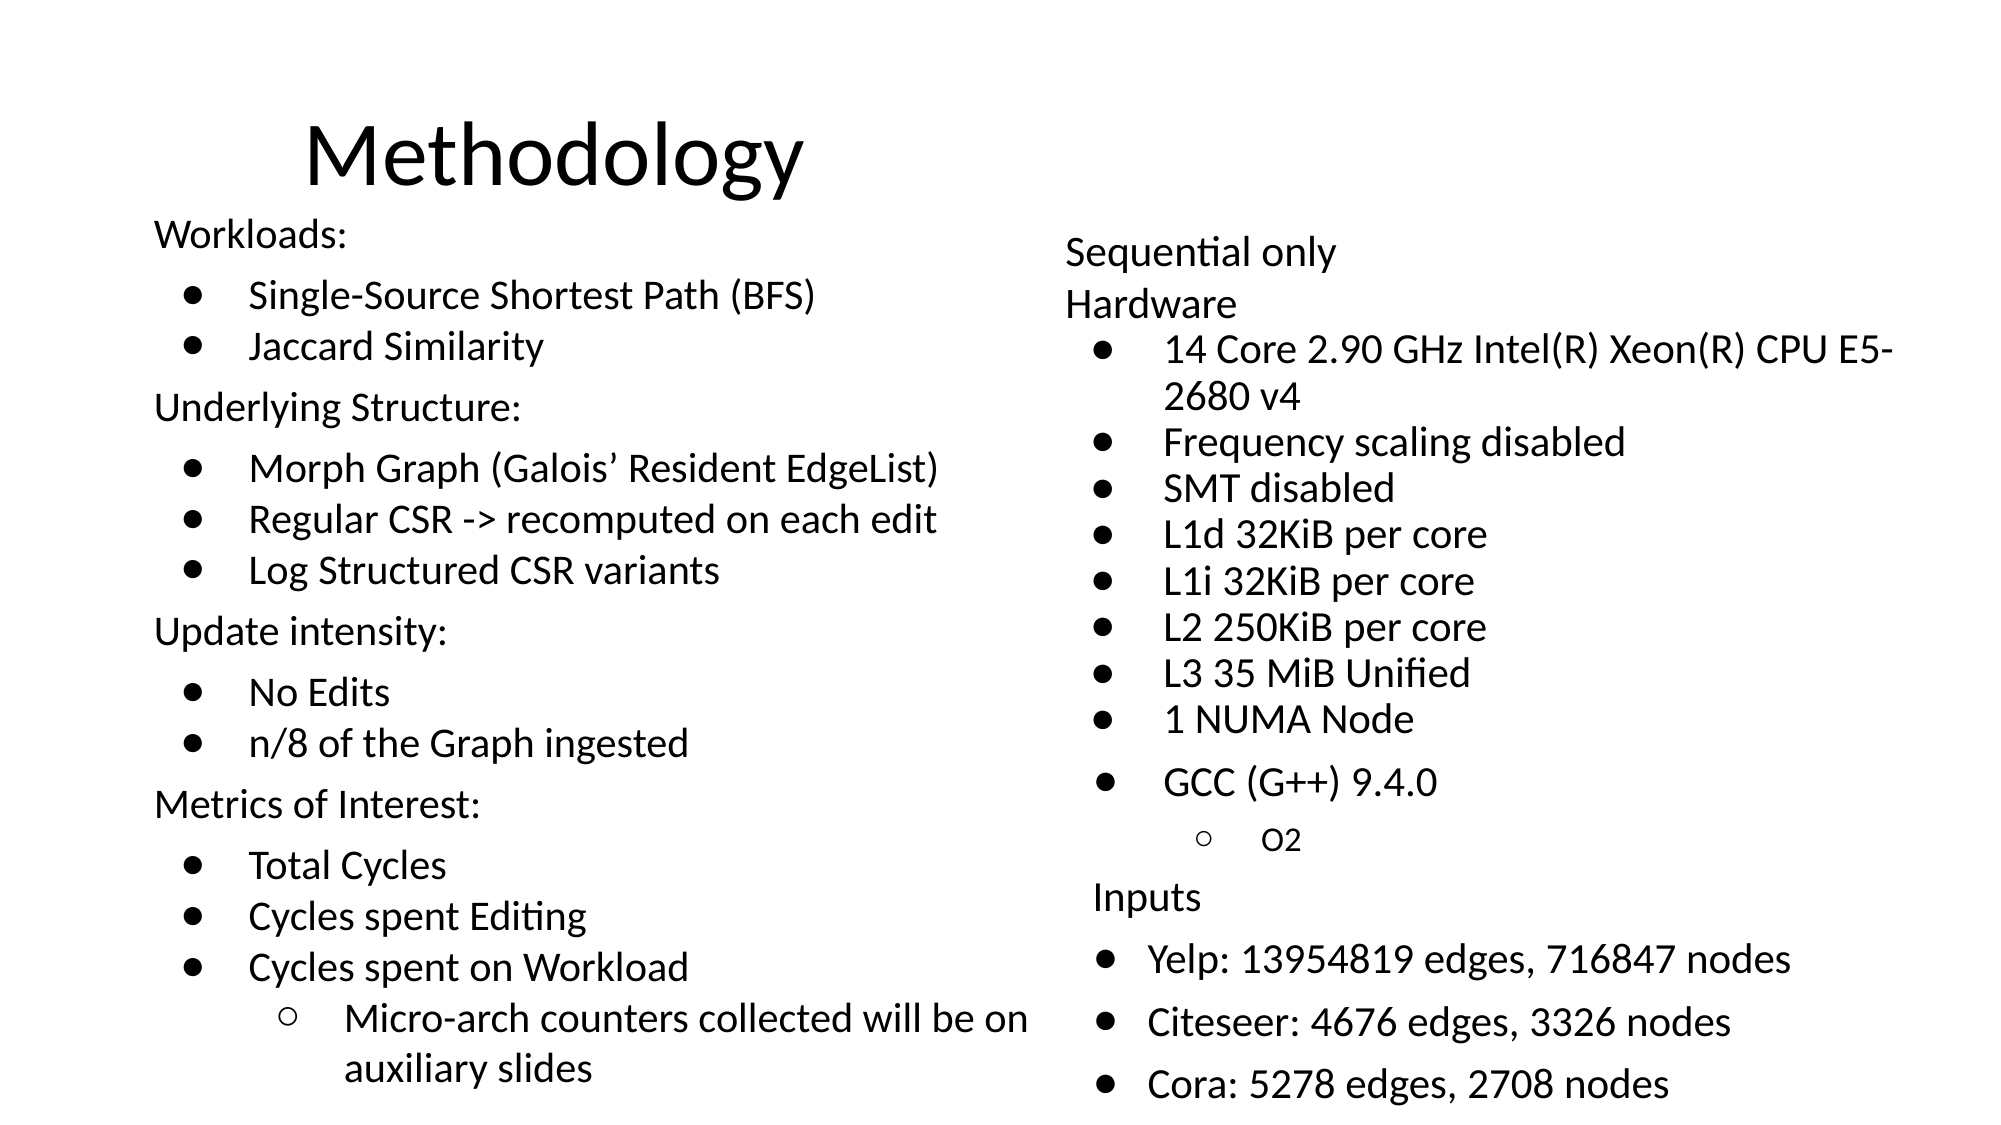

# Methodology
Workloads:
Single-Source Shortest Path (BFS)
Jaccard Similarity
Underlying Structure:
Morph Graph (Galois’ Resident EdgeList)
Regular CSR -> recomputed on each edit
Log Structured CSR variants
Update intensity:
No Edits
n/8 of the Graph ingested
Metrics of Interest:
Total Cycles
Cycles spent Editing
Cycles spent on Workload
Micro-arch counters collected will be on auxiliary slides
Sequential only
Hardware
14 Core 2.90 GHz Intel(R) Xeon(R) CPU E5-2680 v4
Frequency scaling disabled
SMT disabled
L1d 32KiB per core
L1i 32KiB per core
L2 250KiB per core
L3 35 MiB Unified
1 NUMA Node
GCC (G++) 9.4.0
O2
Inputs
Yelp: 13954819 edges, 716847 nodes
Citeseer: 4676 edges, 3326 nodes
Cora: 5278 edges, 2708 nodes